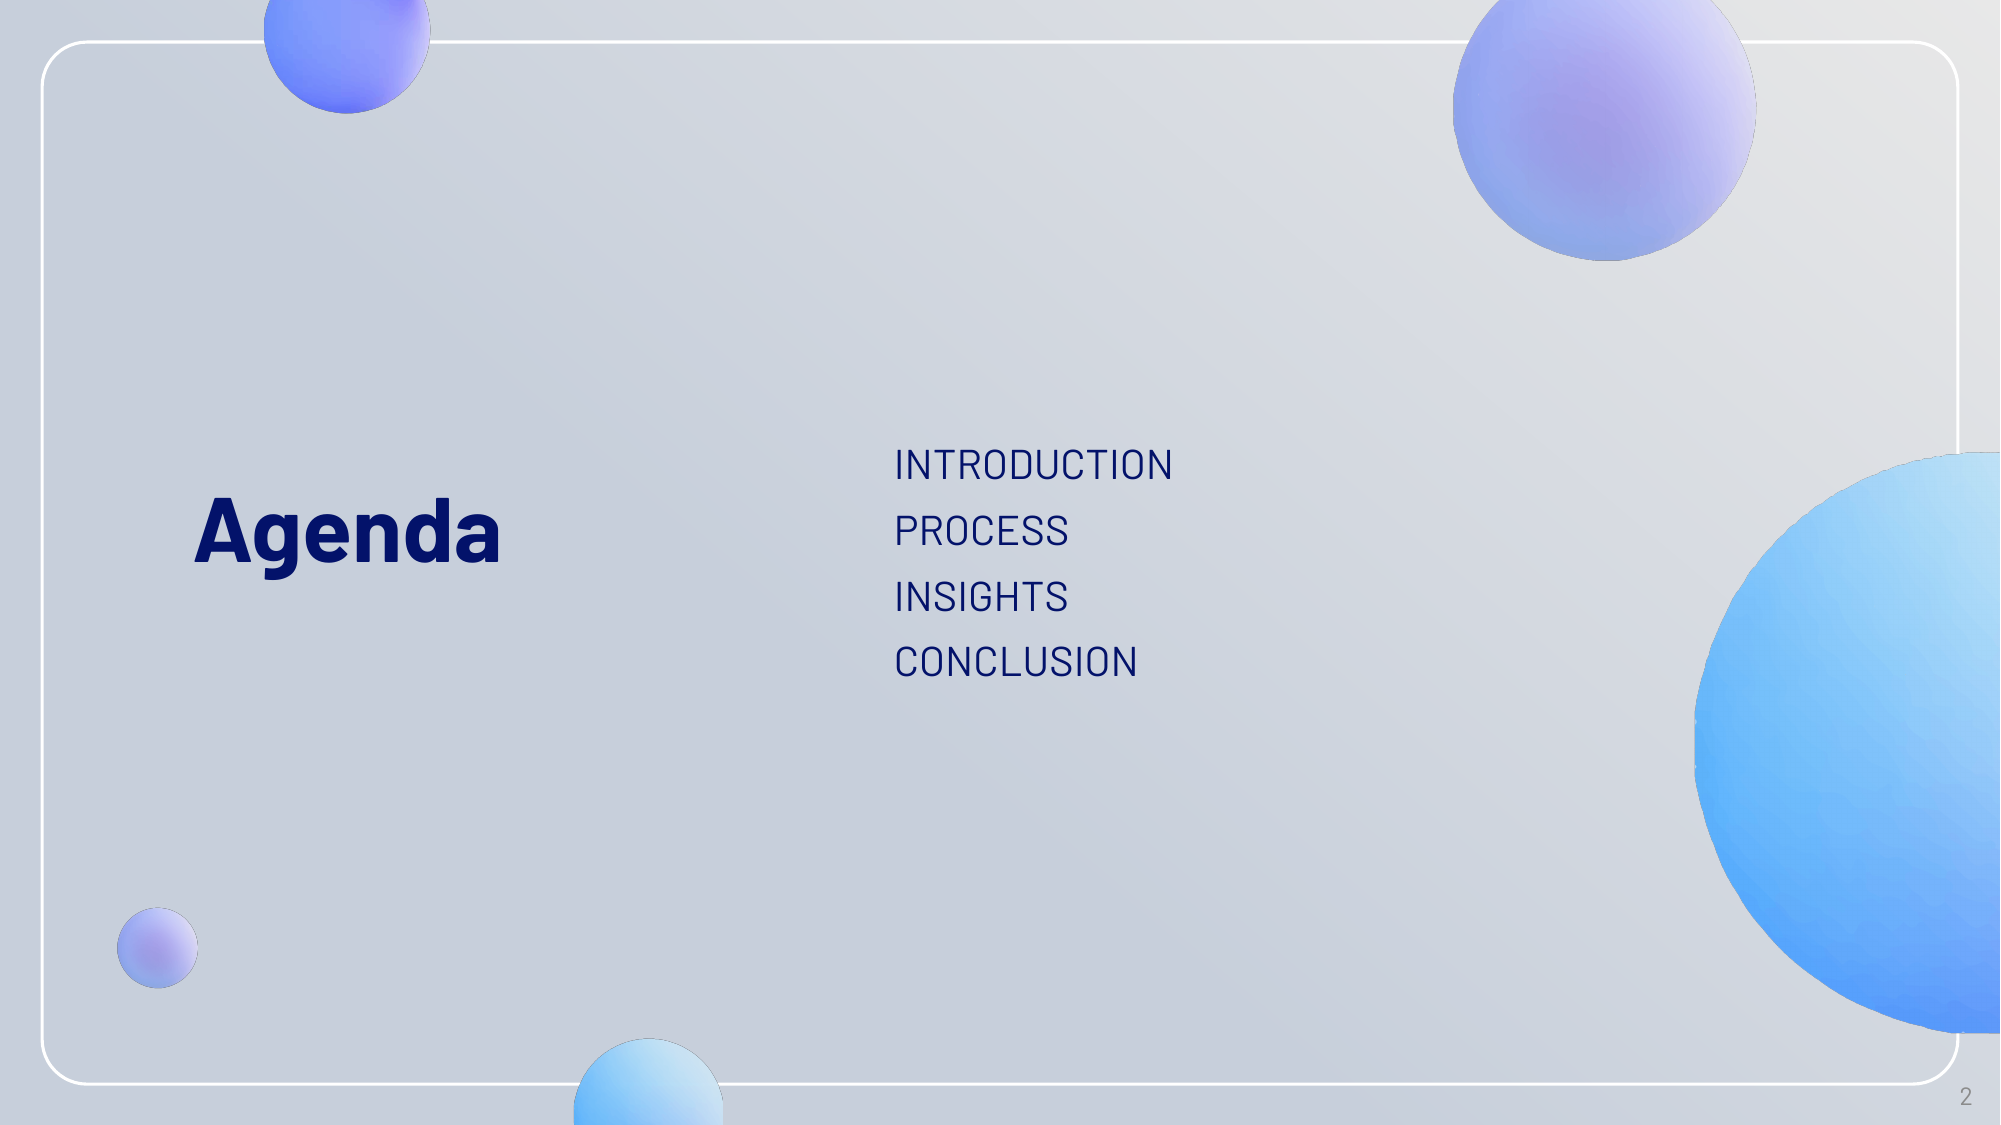

# Agenda
Introduction
PROCESS
INSIGHTS
CONCLUSION
2